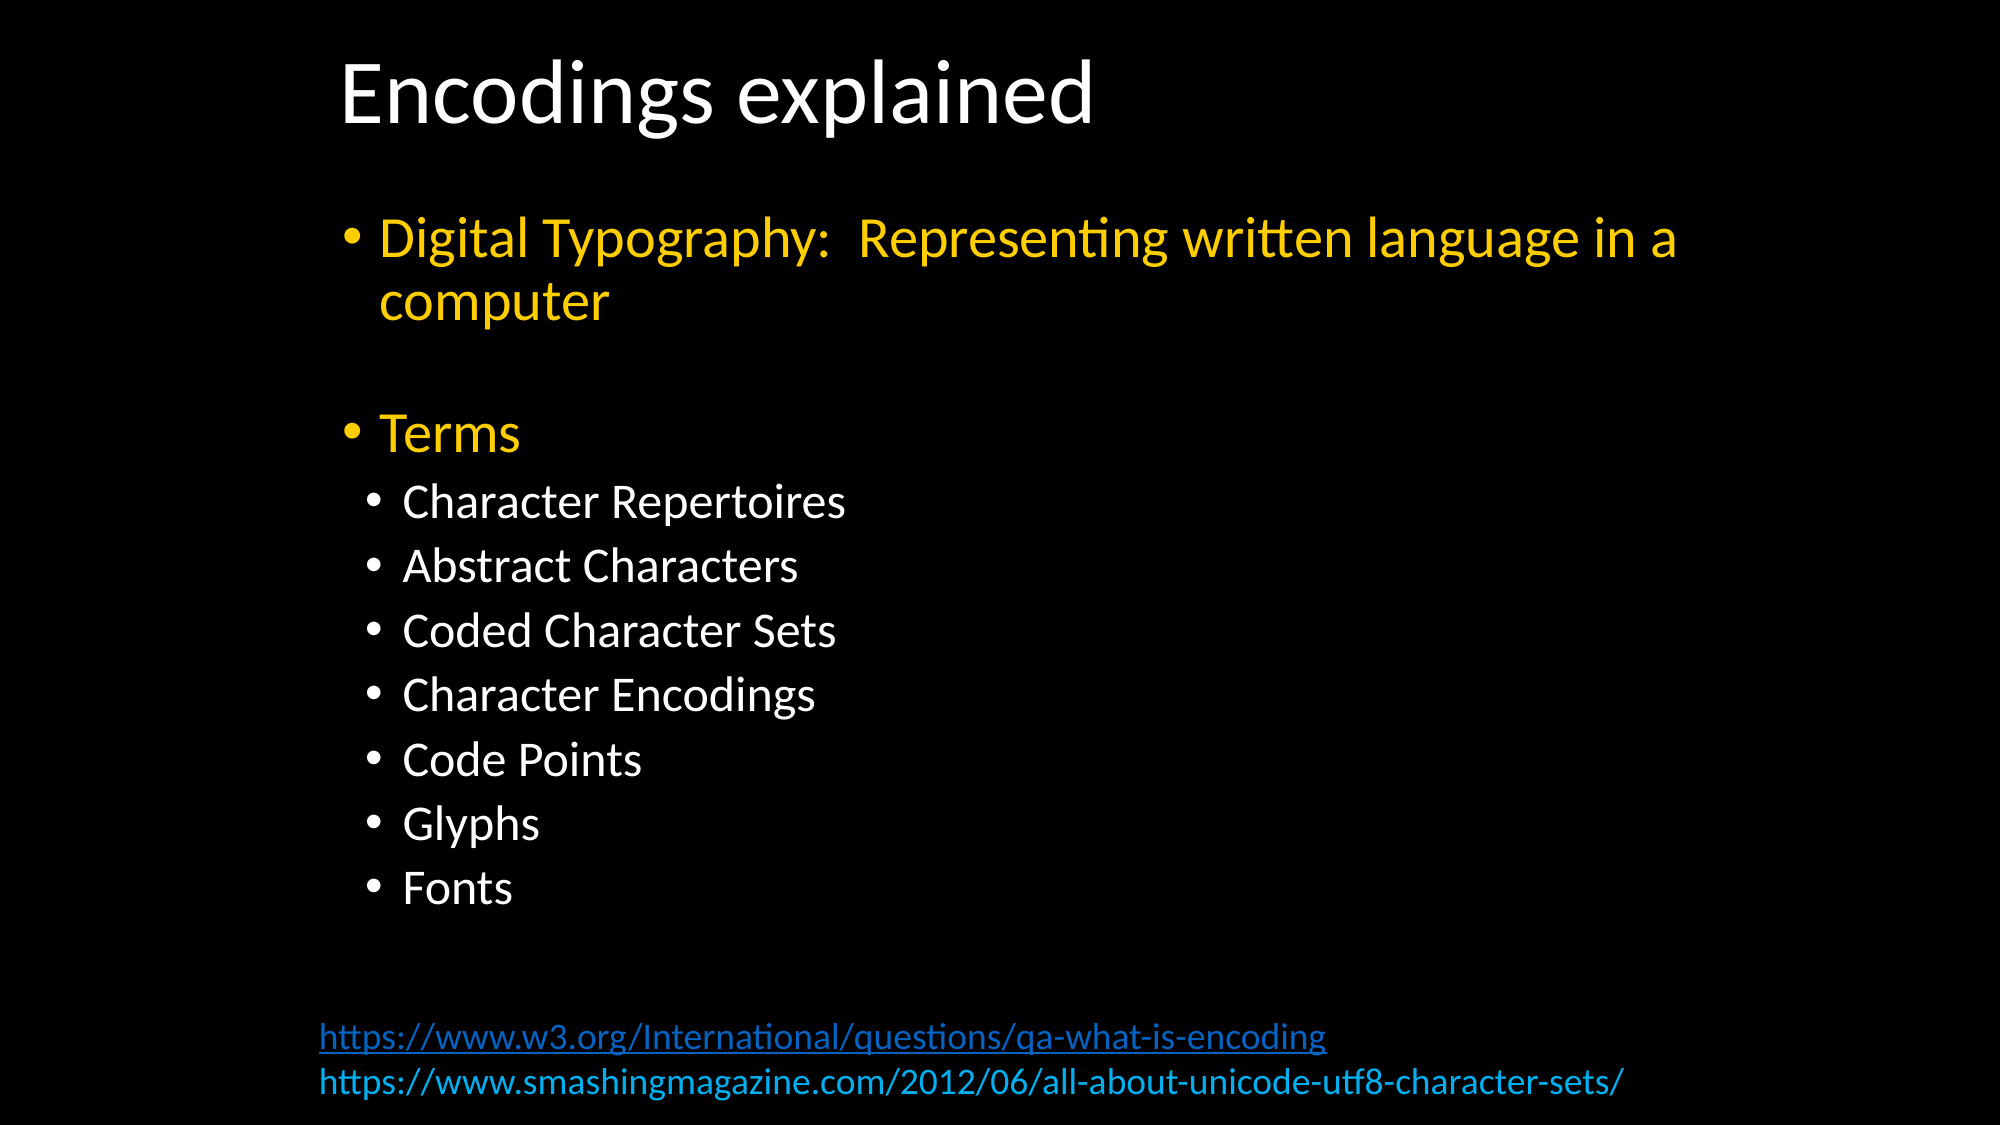

# Encodings explained
Digital Typography:  Representing written language in a computer

Terms
Character Repertoires
Abstract Characters
Coded Character Sets
Character Encodings
Code Points
Glyphs
Fonts
https://www.w3.org/International/questions/qa-what-is-encoding
https://www.smashingmagazine.com/2012/06/all-about-unicode-utf8-character-sets/